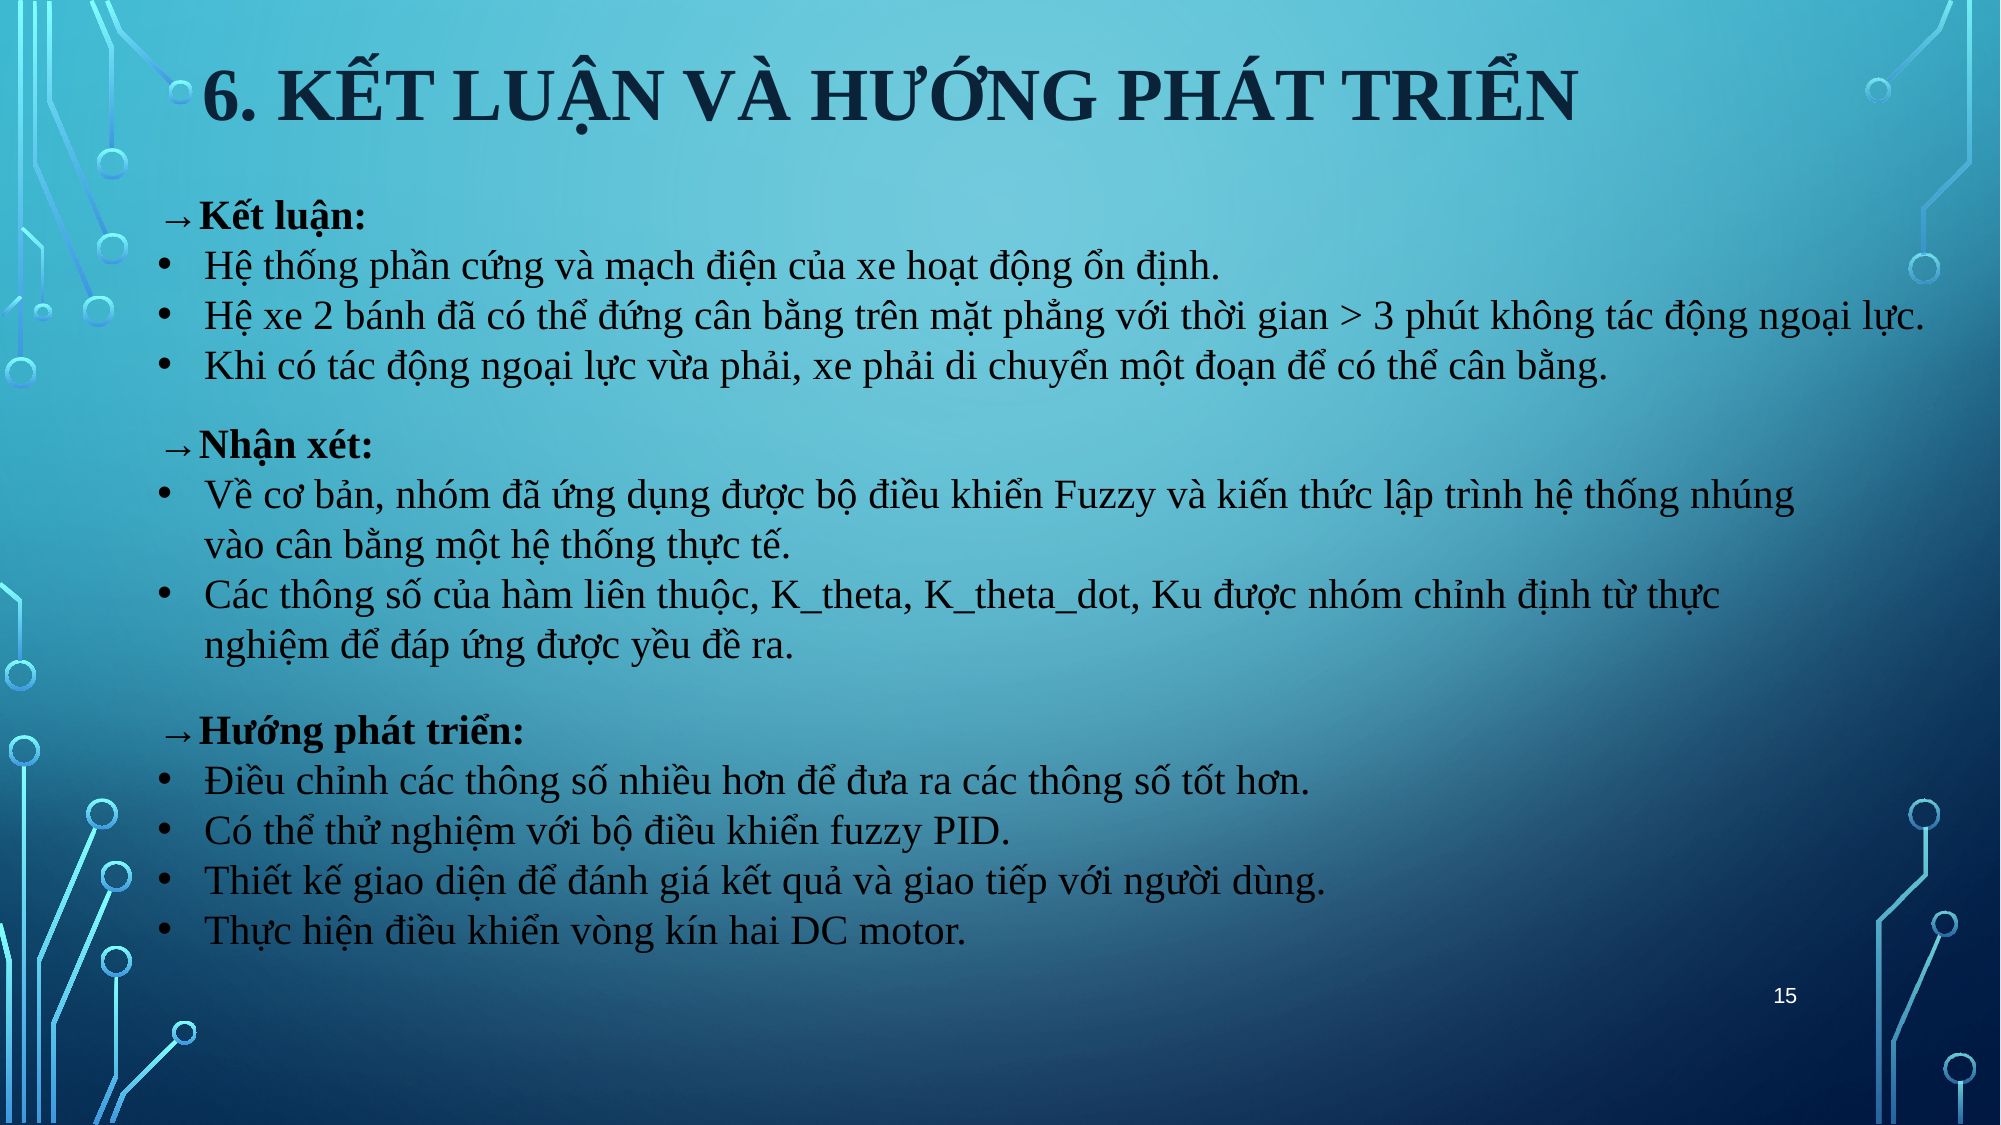

# 6. Kết luận và hướng phát triển
→Kết luận:
Hệ thống phần cứng và mạch điện của xe hoạt động ổn định.
Hệ xe 2 bánh đã có thể đứng cân bằng trên mặt phẳng với thời gian > 3 phút không tác động ngoại lực.
Khi có tác động ngoại lực vừa phải, xe phải di chuyển một đoạn để có thể cân bằng.

→Nhận xét:
Về cơ bản, nhóm đã ứng dụng được bộ điều khiển Fuzzy và kiến thức lập trình hệ thống nhúng vào cân bằng một hệ thống thực tế.
Các thông số của hàm liên thuộc, K_theta, K_theta_dot, Ku được nhóm chỉnh định từ thực nghiệm để đáp ứng được yều đề ra.
→Hướng phát triển:
Điều chỉnh các thông số nhiều hơn để đưa ra các thông số tốt hơn.
Có thể thử nghiệm với bộ điều khiển fuzzy PID.
Thiết kế giao diện để đánh giá kết quả và giao tiếp với người dùng.
Thực hiện điều khiển vòng kín hai DC motor.
15